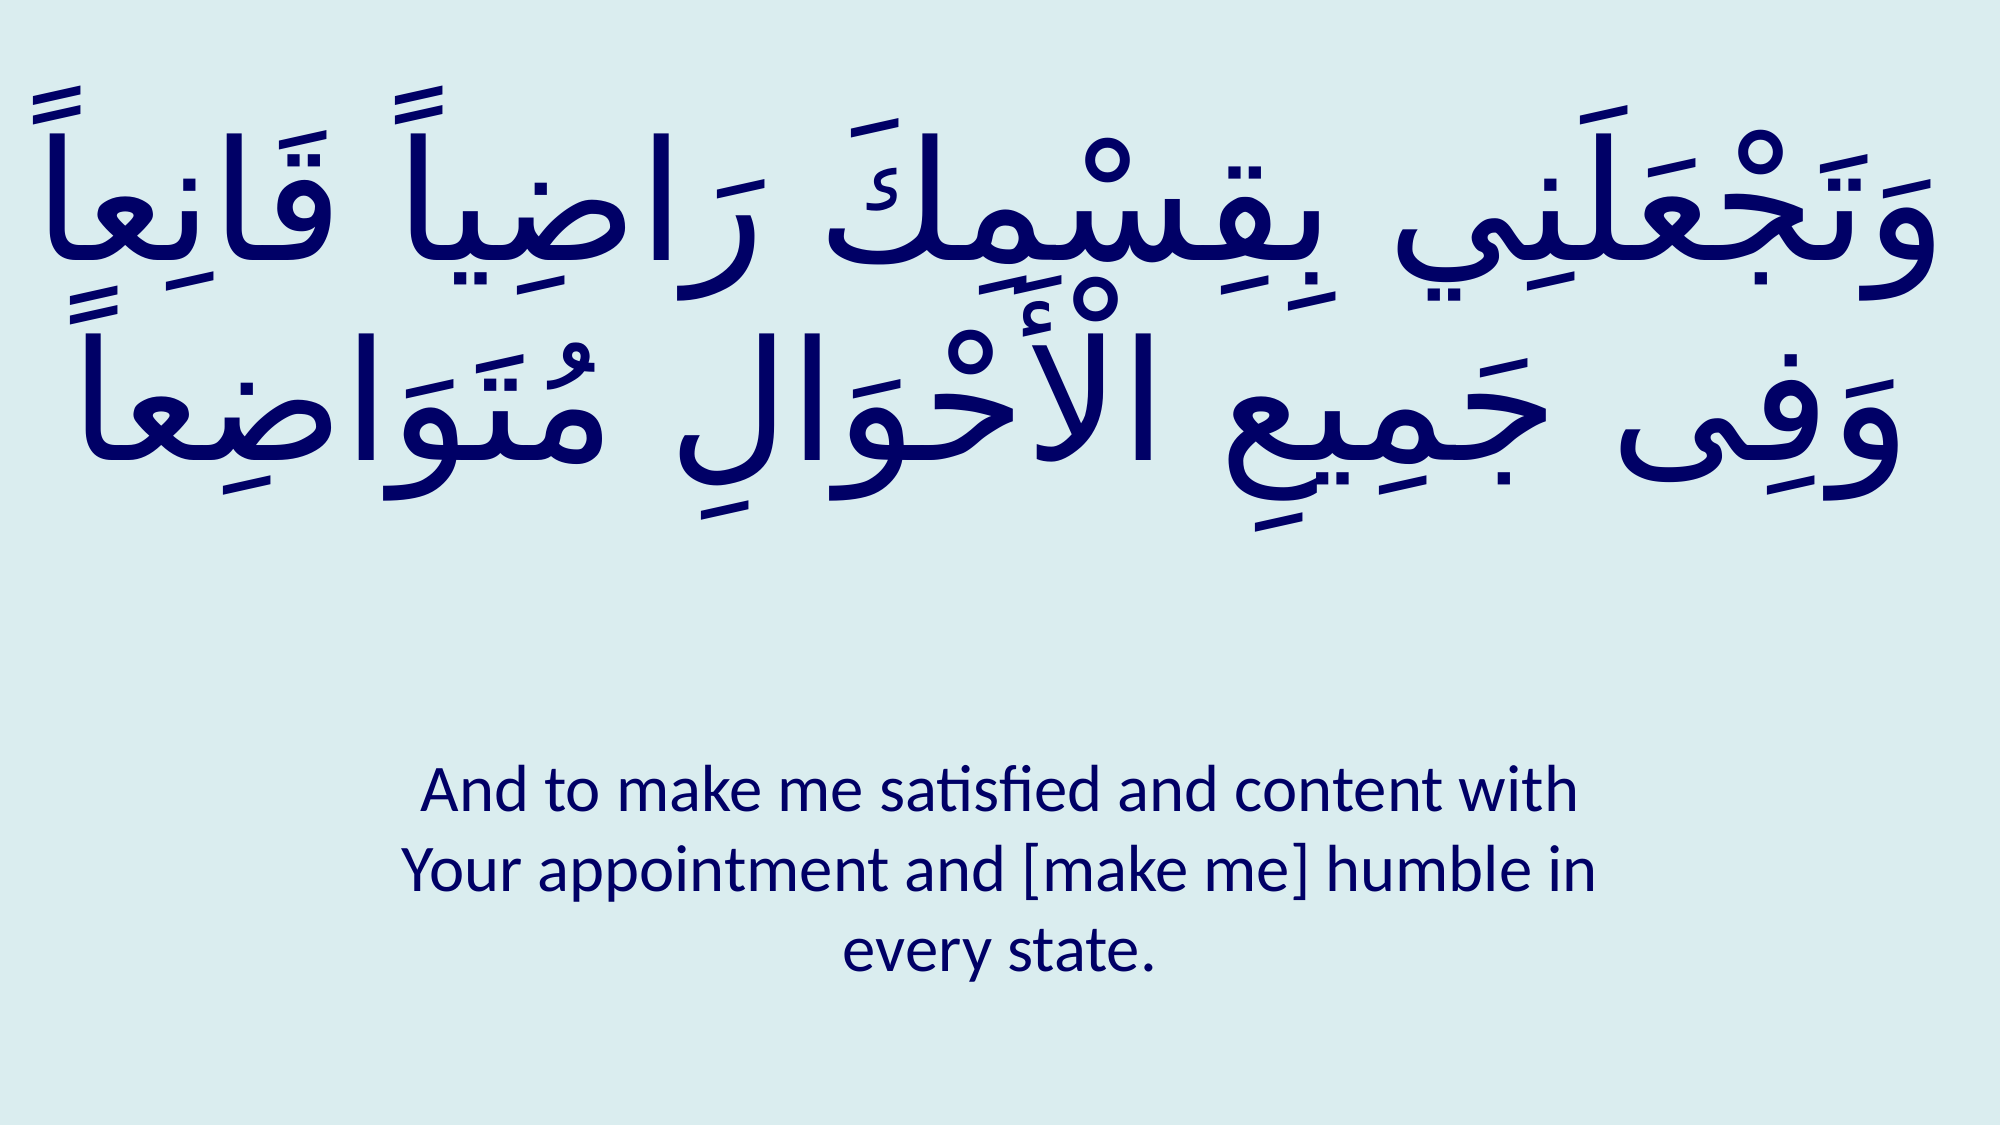

# وَتَجْعَلَنِي بِقِسْمِكَ رَاضِیاً قَانِعاً وَفِی جَمِیعِ الْأَحْوَالِ مُتَوَاضِعاً
And to make me satisfied and content with Your appointment and [make me] humble in every state.